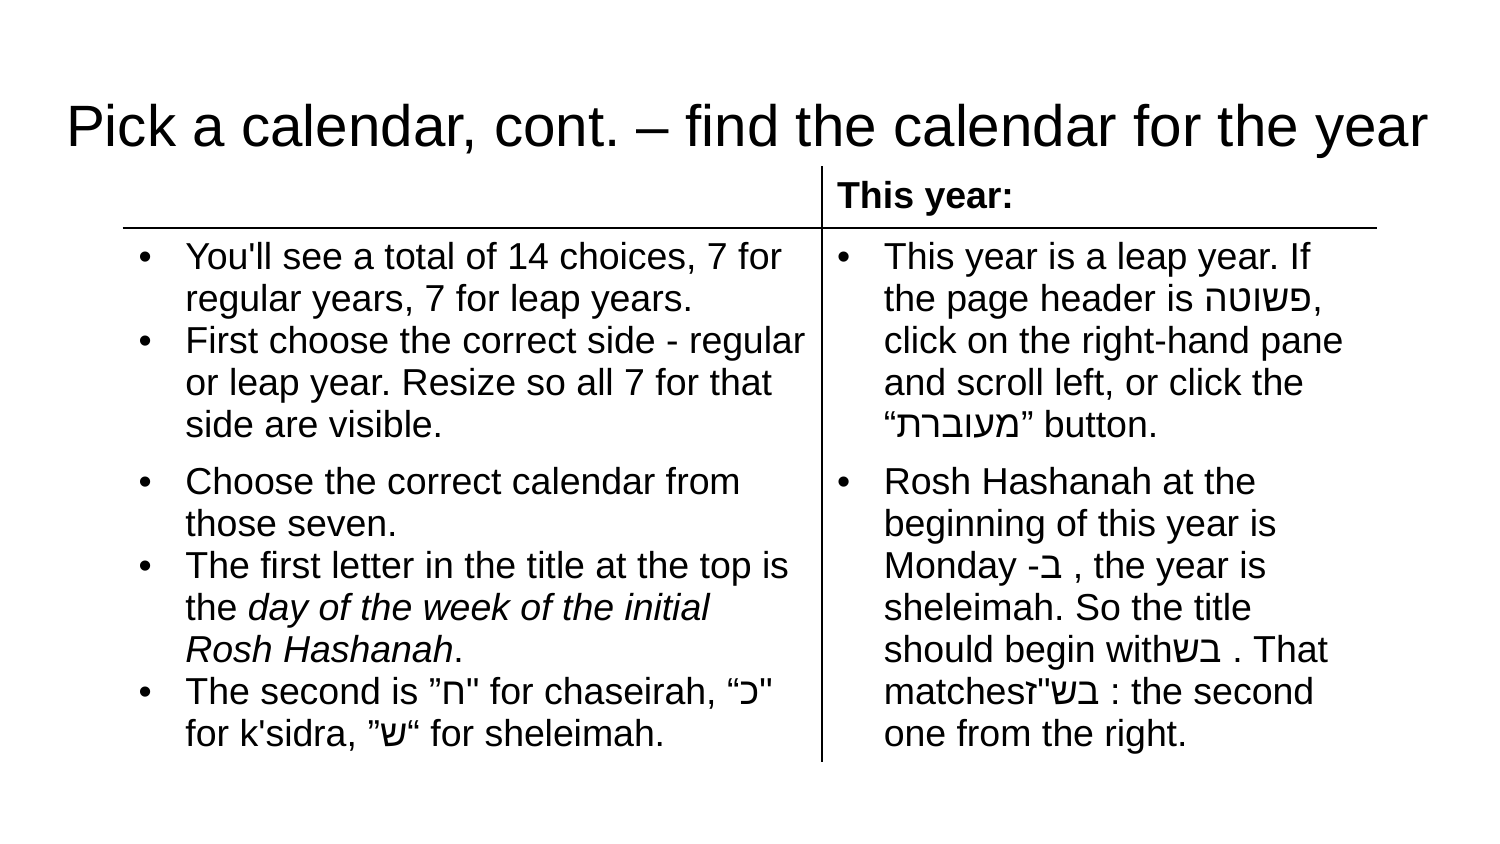

# Pick a calendar, cont. – find the calendar for the year
|  | This year: |
| --- | --- |
| You'll see a total of 14 choices, 7 for regular years, 7 for leap years. First choose the correct side - regular or leap year. Resize so all 7 for that side are visible. | This year is a leap year. If the page header is פשוטה, click on the right-hand pane and scroll left, or click the “מעוברת” button. |
| Choose the correct calendar from those seven. The first letter in the title at the top is the day of the week of the initial Rosh Hashanah. The second is ”ח" for chaseirah, “כ" for k'sidra, ”ש“ for sheleimah. | Rosh Hashanah at the beginning of this year is Monday -ב , the year is sheleimah. So the title should begin withבש . That matchesבש"ז : the second one from the right. |